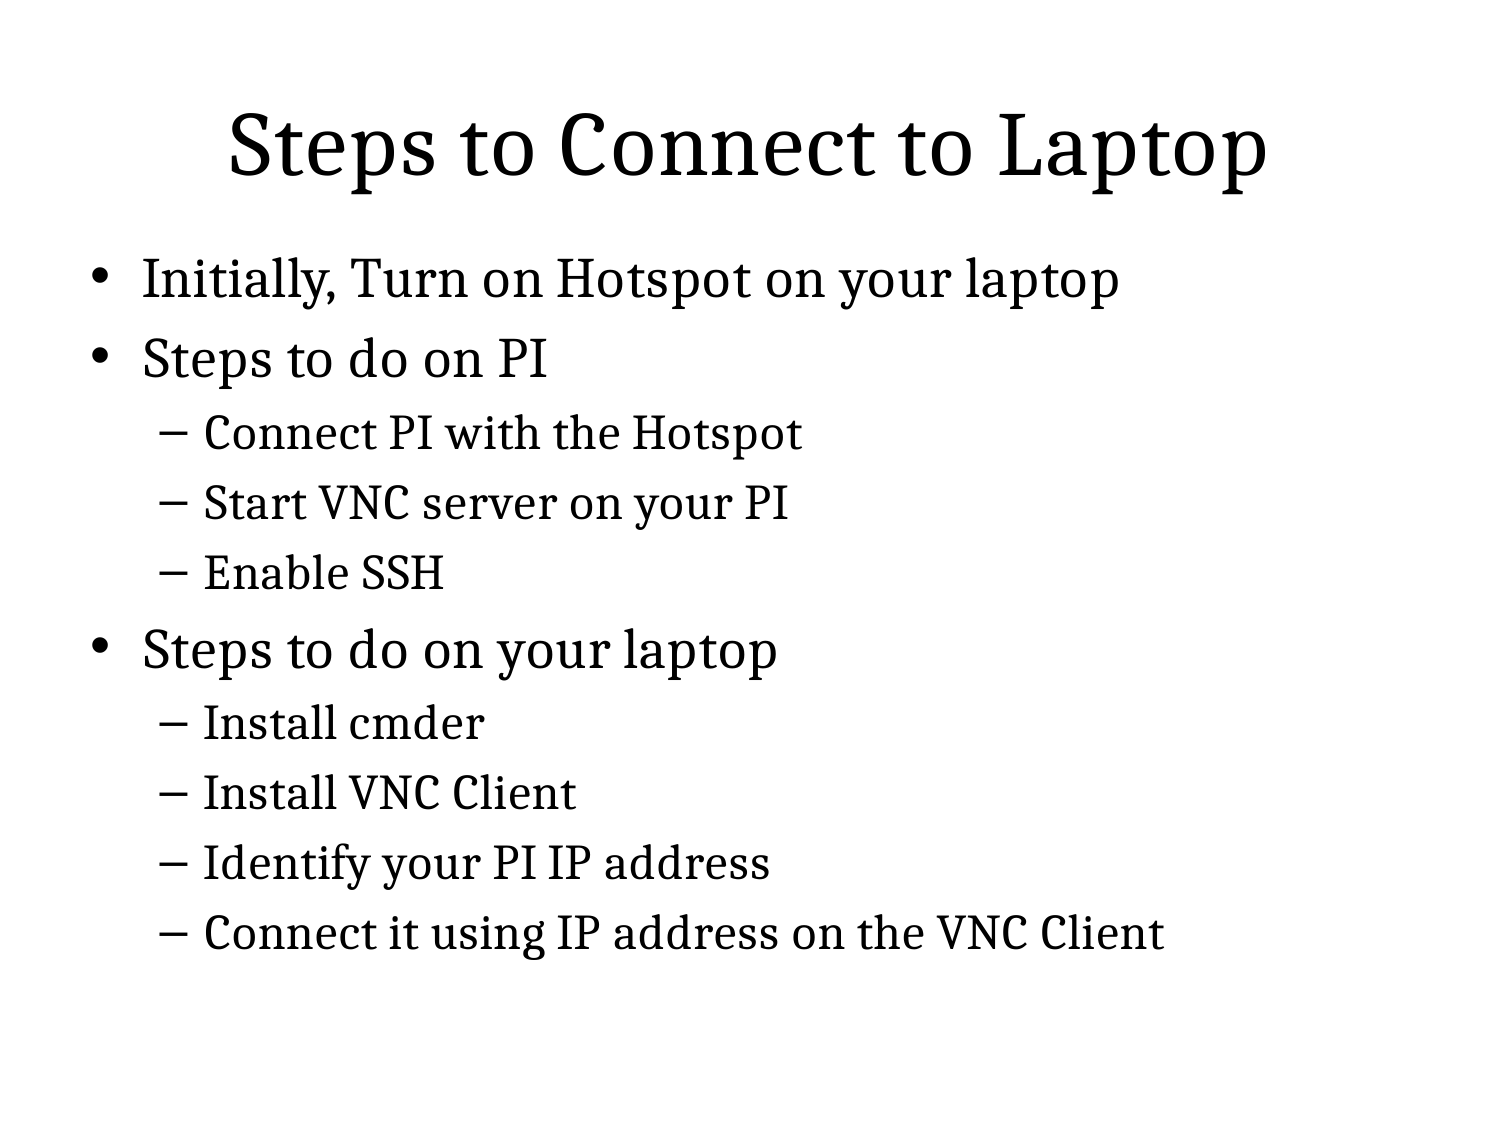

# Steps to Connect to Laptop
Initially, Turn on Hotspot on your laptop
Steps to do on PI
Connect PI with the Hotspot
Start VNC server on your PI
Enable SSH
Steps to do on your laptop
Install cmder
Install VNC Client
Identify your PI IP address
Connect it using IP address on the VNC Client